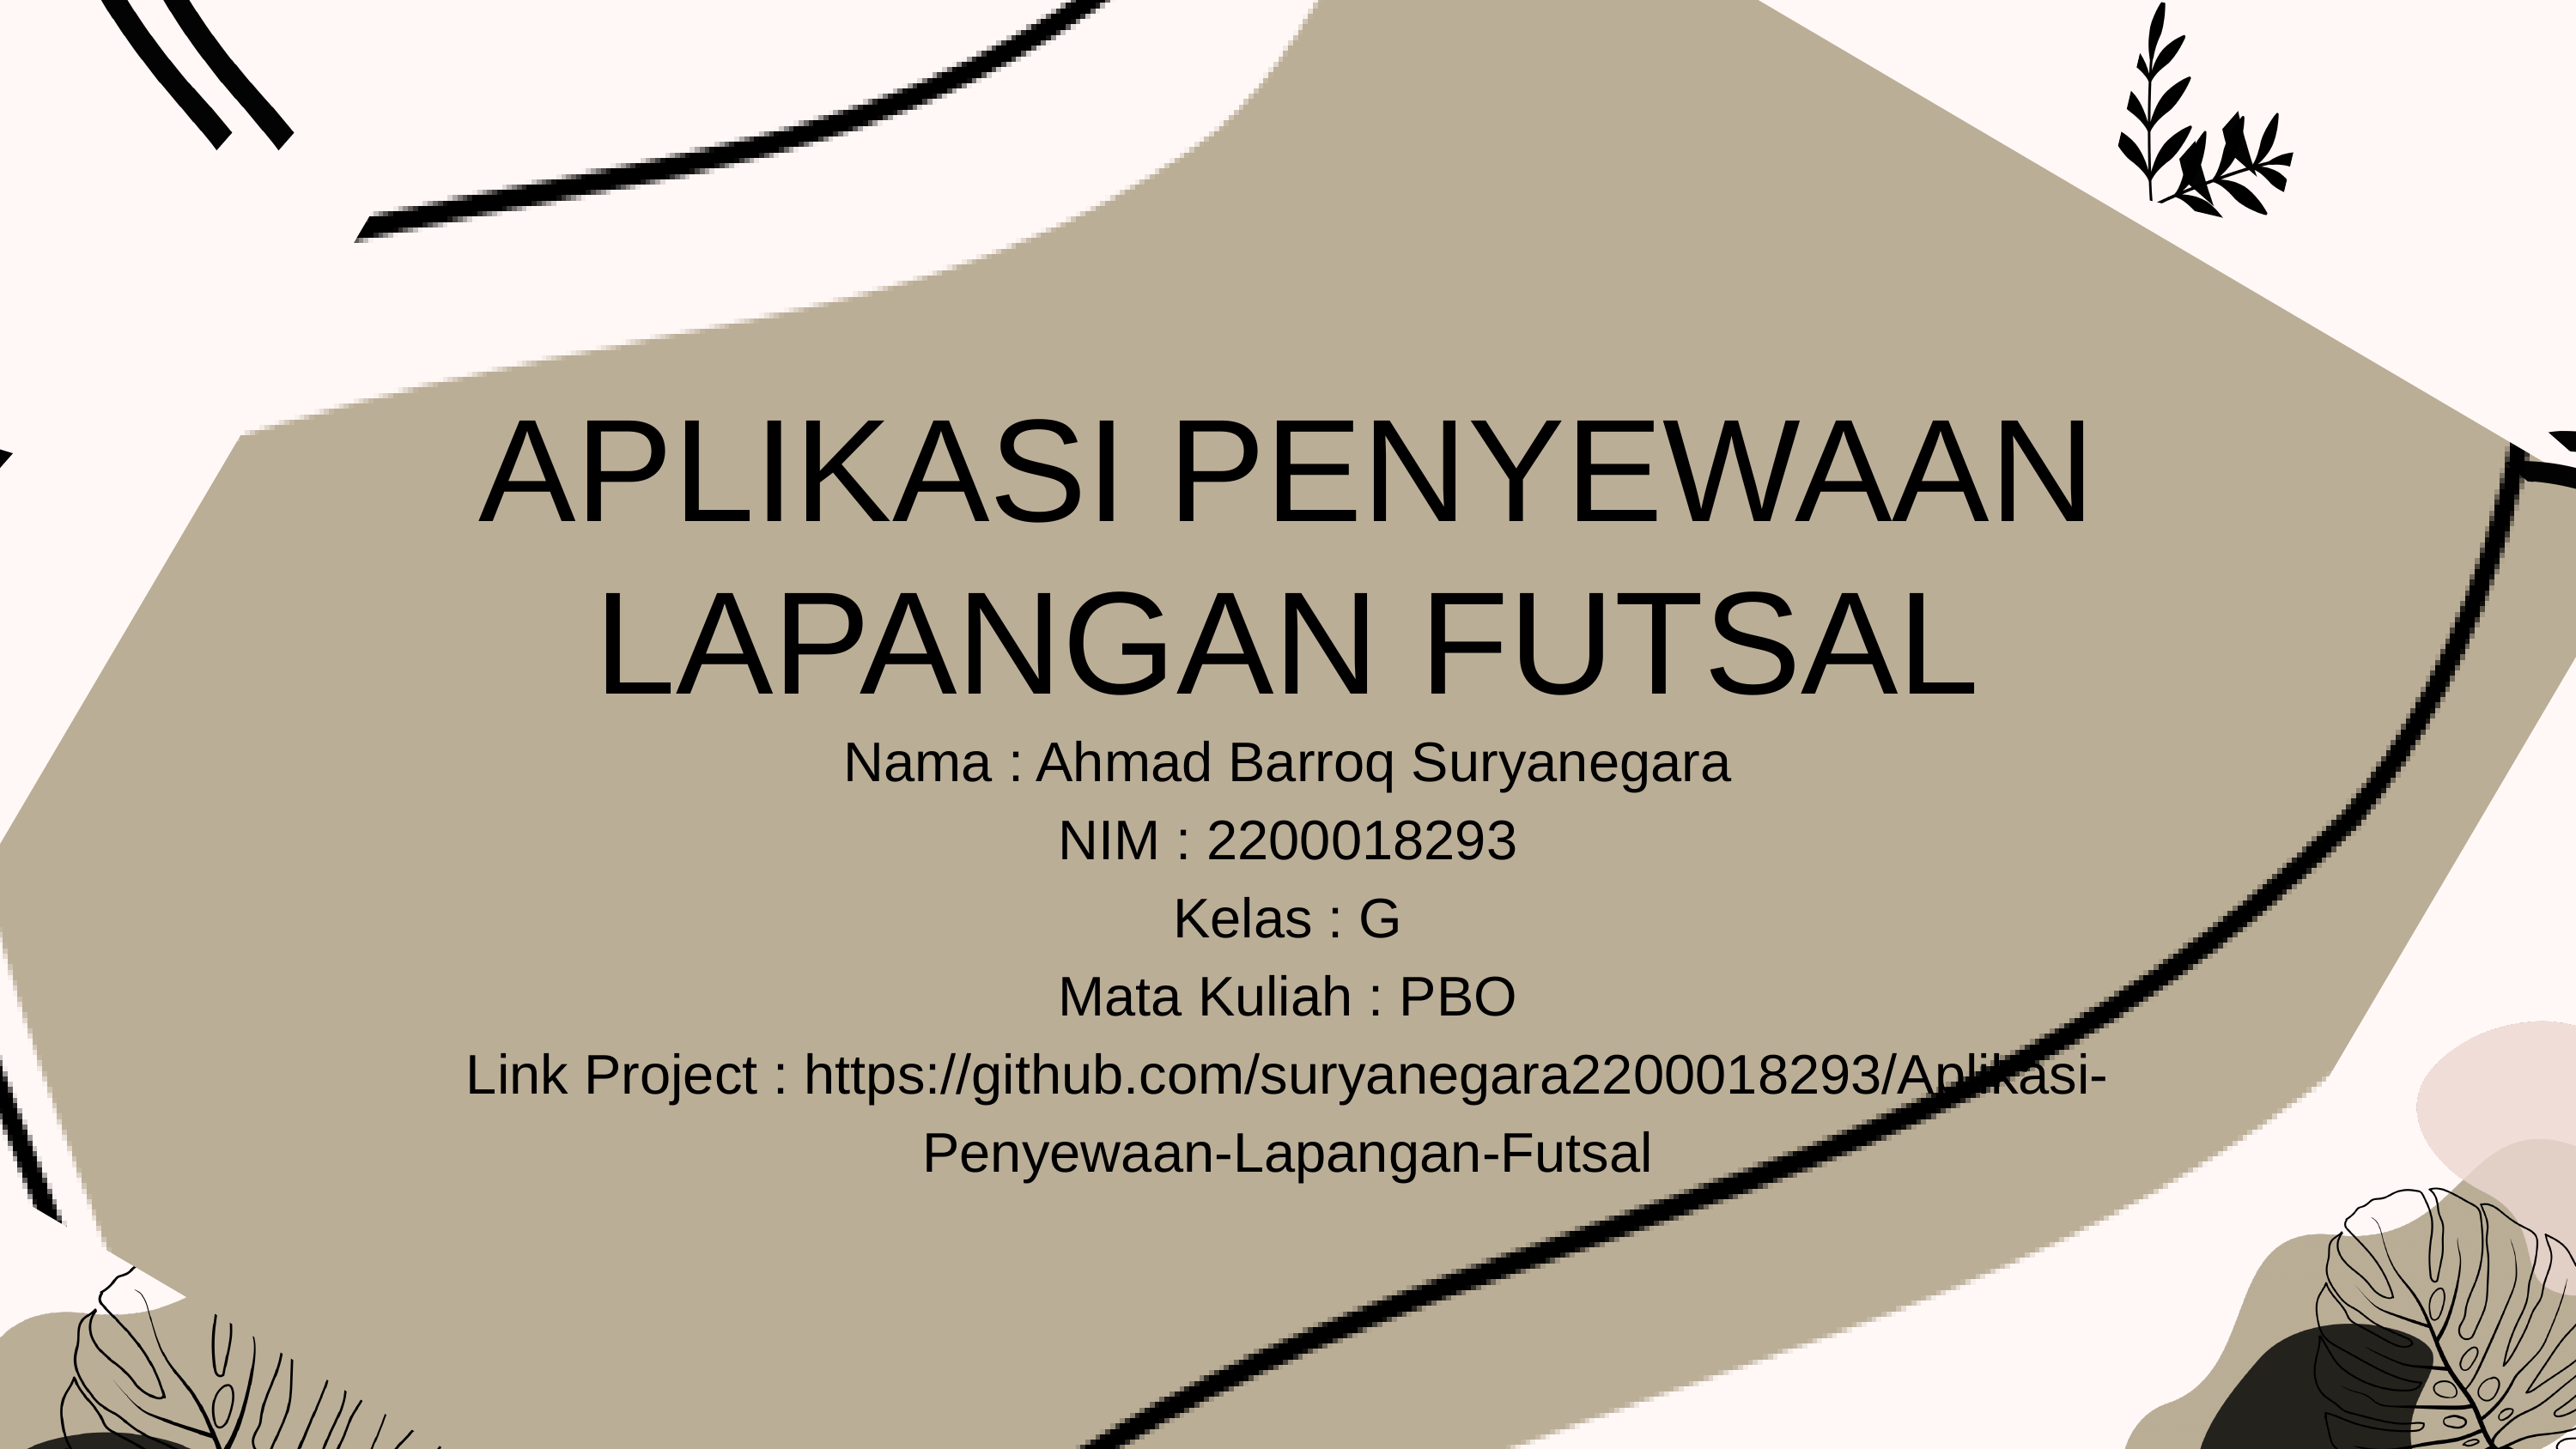

APLIKASI PENYEWAAN
LAPANGAN FUTSAL
Nama : Ahmad Barroq Suryanegara
NIM : 2200018293
Kelas : G
Mata Kuliah : PBO
Link Project : https://github.com/suryanegara2200018293/Aplikasi-Penyewaan-Lapangan-Futsal